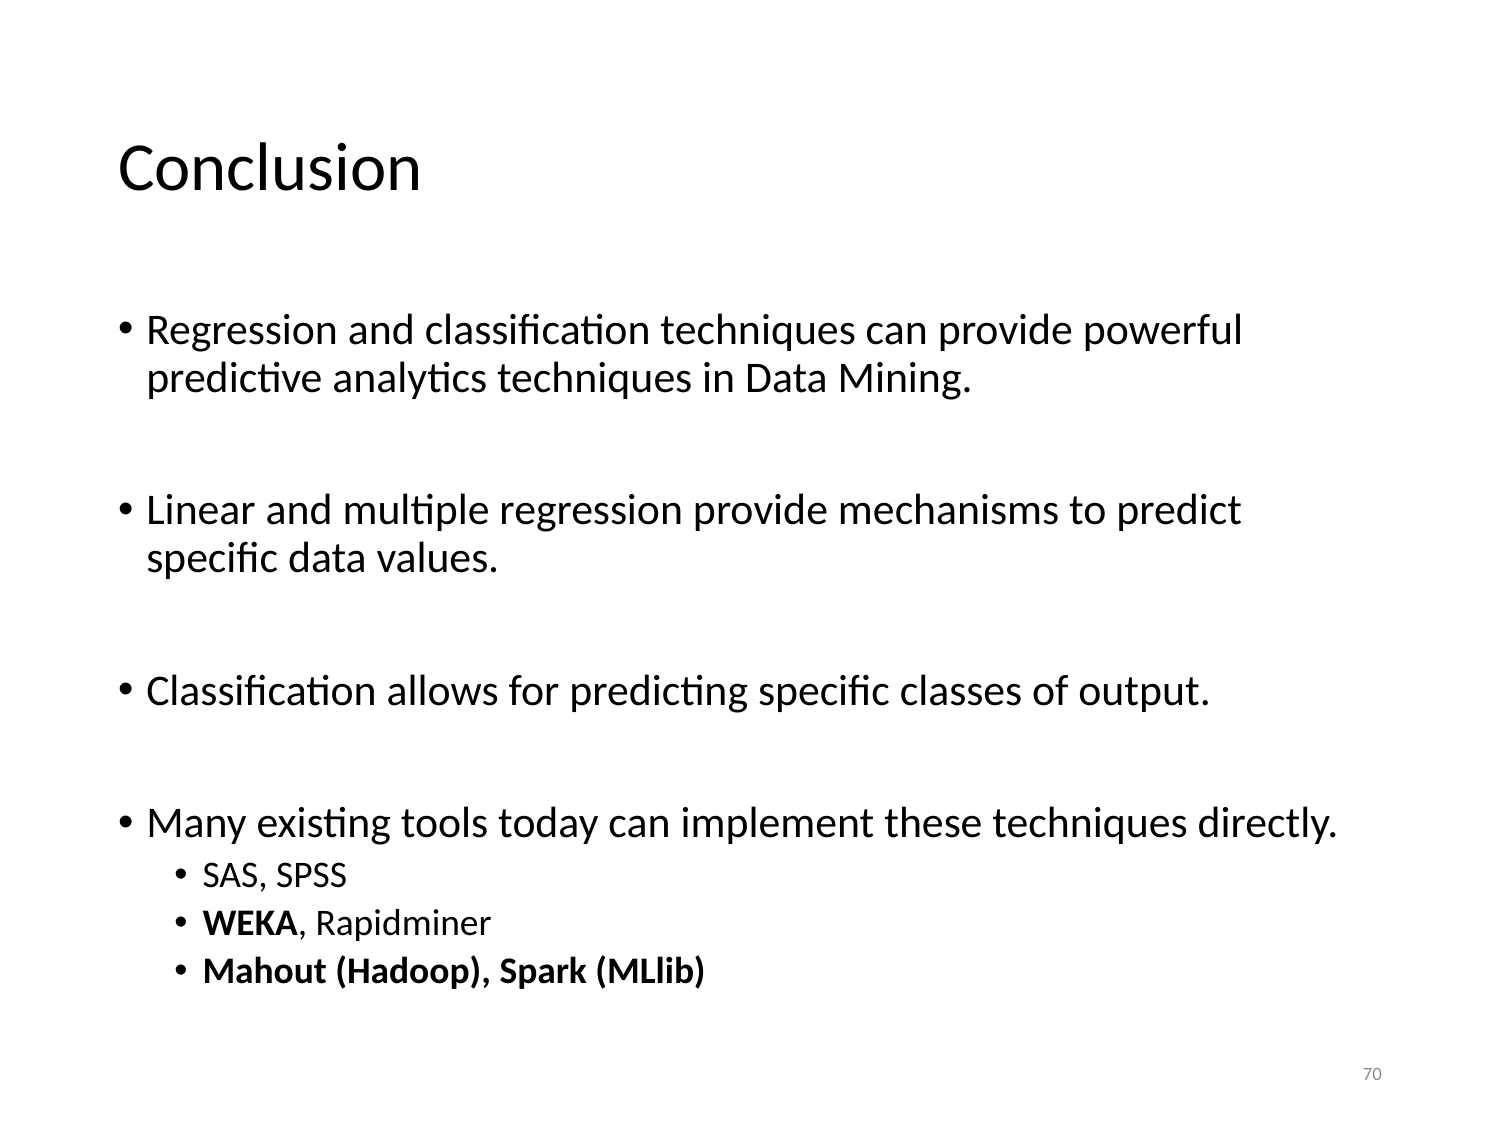

# Conclusion
Regression and classification techniques can provide powerful predictive analytics techniques in Data Mining.

Linear and multiple regression provide mechanisms to predict specific data values.

Classification allows for predicting specific classes of output.

Many existing tools today can implement these techniques directly.
SAS, SPSS
WEKA, Rapidminer
Mahout (Hadoop), Spark (MLlib)
70